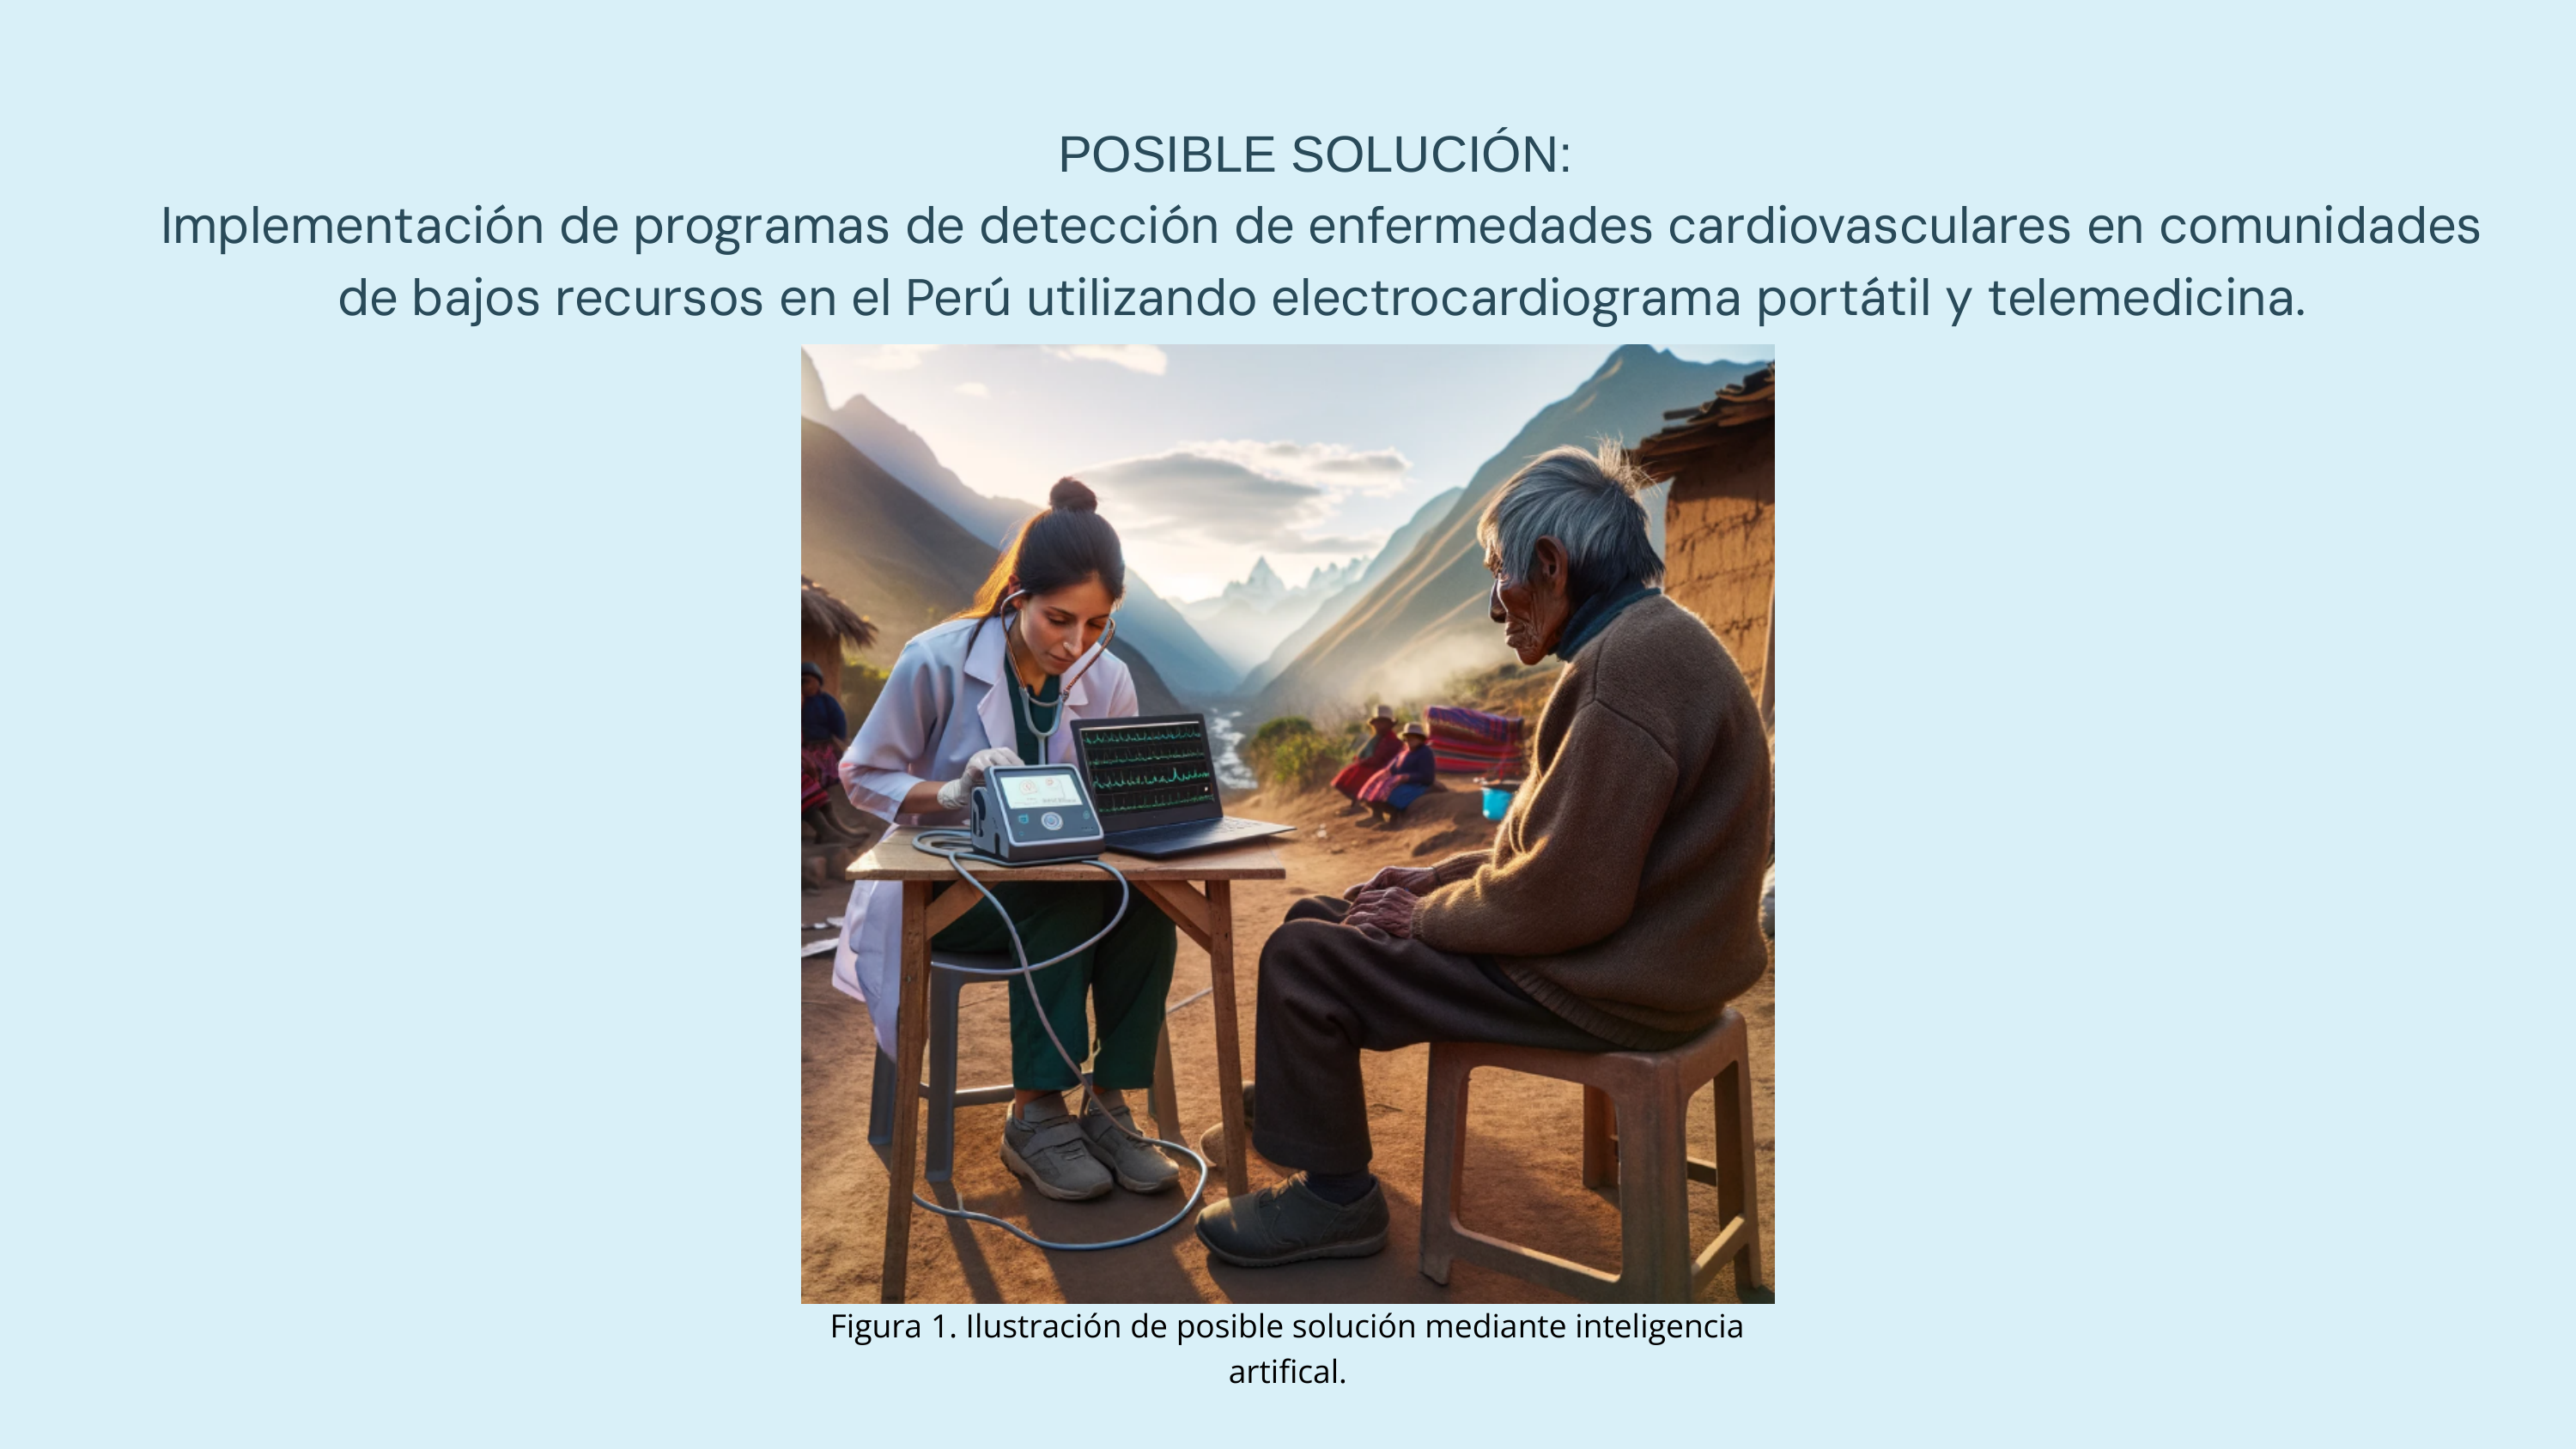

POSIBLE SOLUCIÓN:
Implementación de programas de detección de enfermedades cardiovasculares en comunidades de bajos recursos en el Perú utilizando electrocardiograma portátil y telemedicina.

Figura 1. Ilustración de posible solución mediante inteligencia artifical.